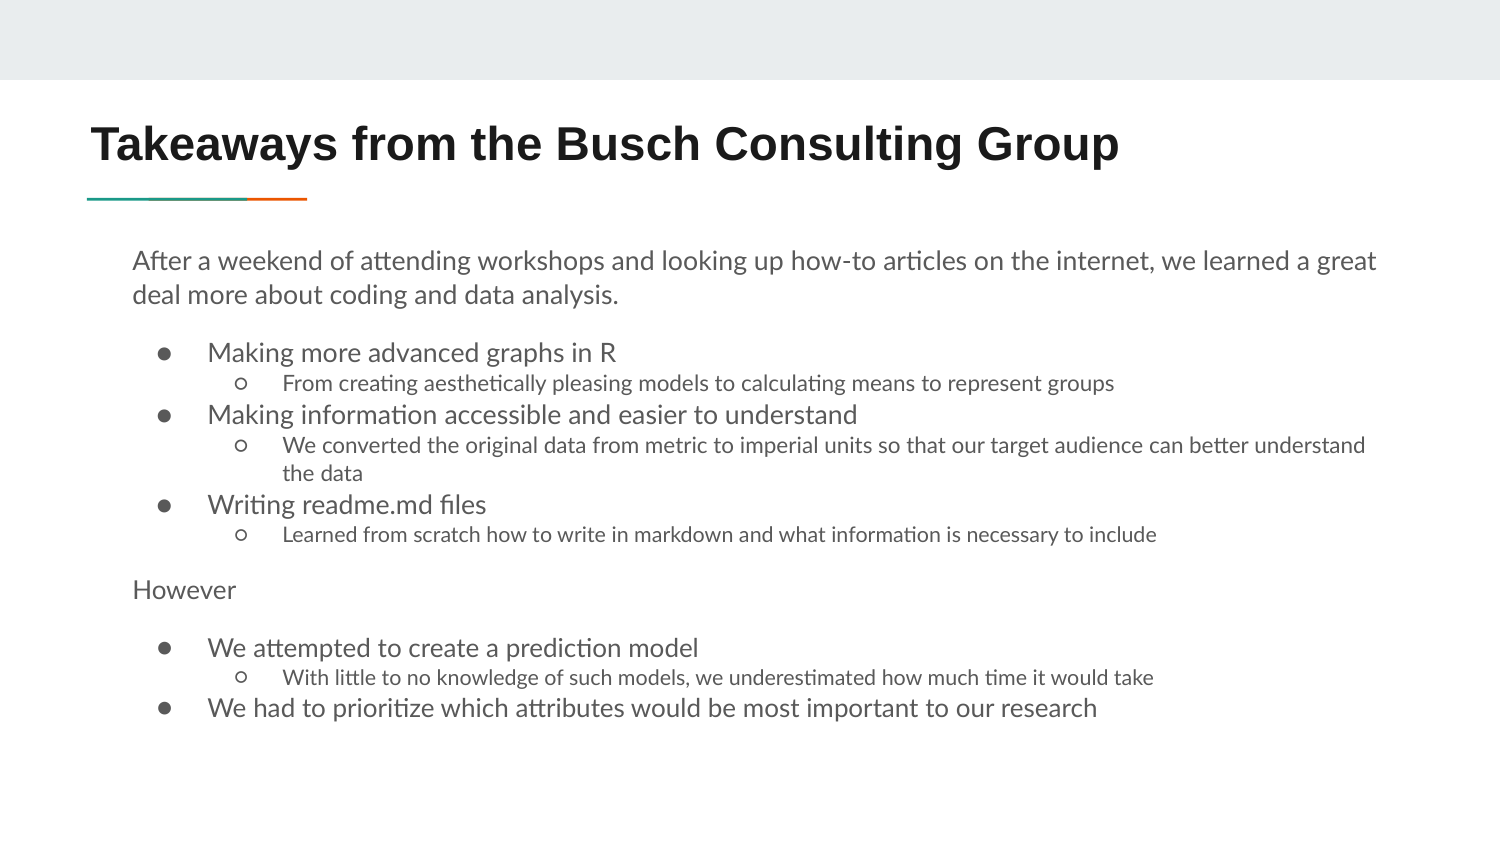

# Takeaways from the Busch Consulting Group
After a weekend of attending workshops and looking up how-to articles on the internet, we learned a great deal more about coding and data analysis.
Making more advanced graphs in R
From creating aesthetically pleasing models to calculating means to represent groups
Making information accessible and easier to understand
We converted the original data from metric to imperial units so that our target audience can better understand the data
Writing readme.md files
Learned from scratch how to write in markdown and what information is necessary to include
However
We attempted to create a prediction model
With little to no knowledge of such models, we underestimated how much time it would take
We had to prioritize which attributes would be most important to our research